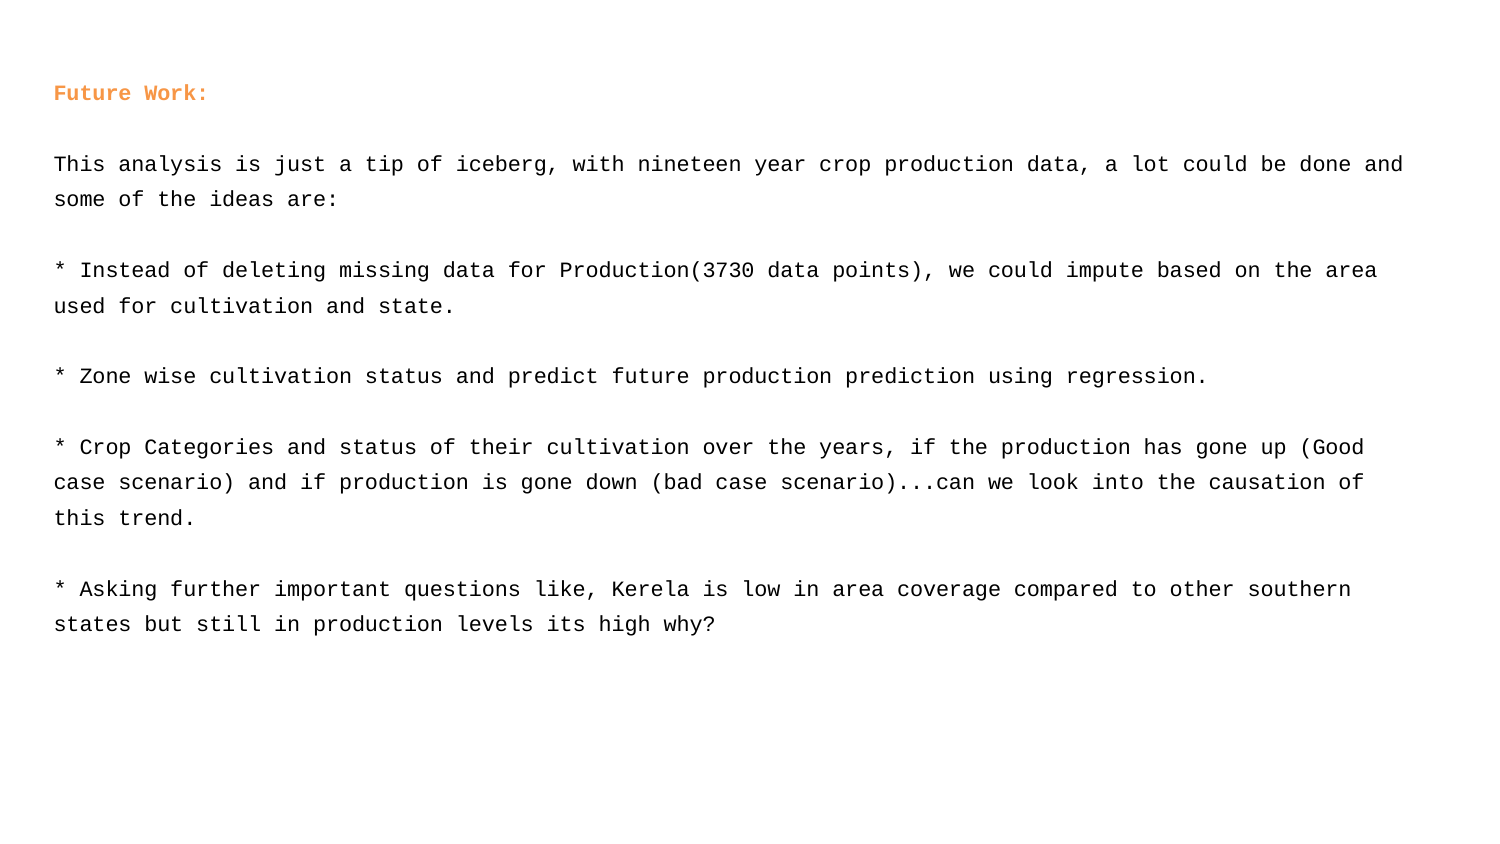

Future Work:

This analysis is just a tip of iceberg, with nineteen year crop production data, a lot could be done and some of the ideas are:

* Instead of deleting missing data for Production(3730 data points), we could impute based on the area used for cultivation and state.

* Zone wise cultivation status and predict future production prediction using regression.

* Crop Categories and status of their cultivation over the years, if the production has gone up (Good case scenario) and if production is gone down (bad case scenario)...can we look into the causation of this trend.

* Asking further important questions like, Kerela is low in area coverage compared to other southern states but still in production levels its high why?